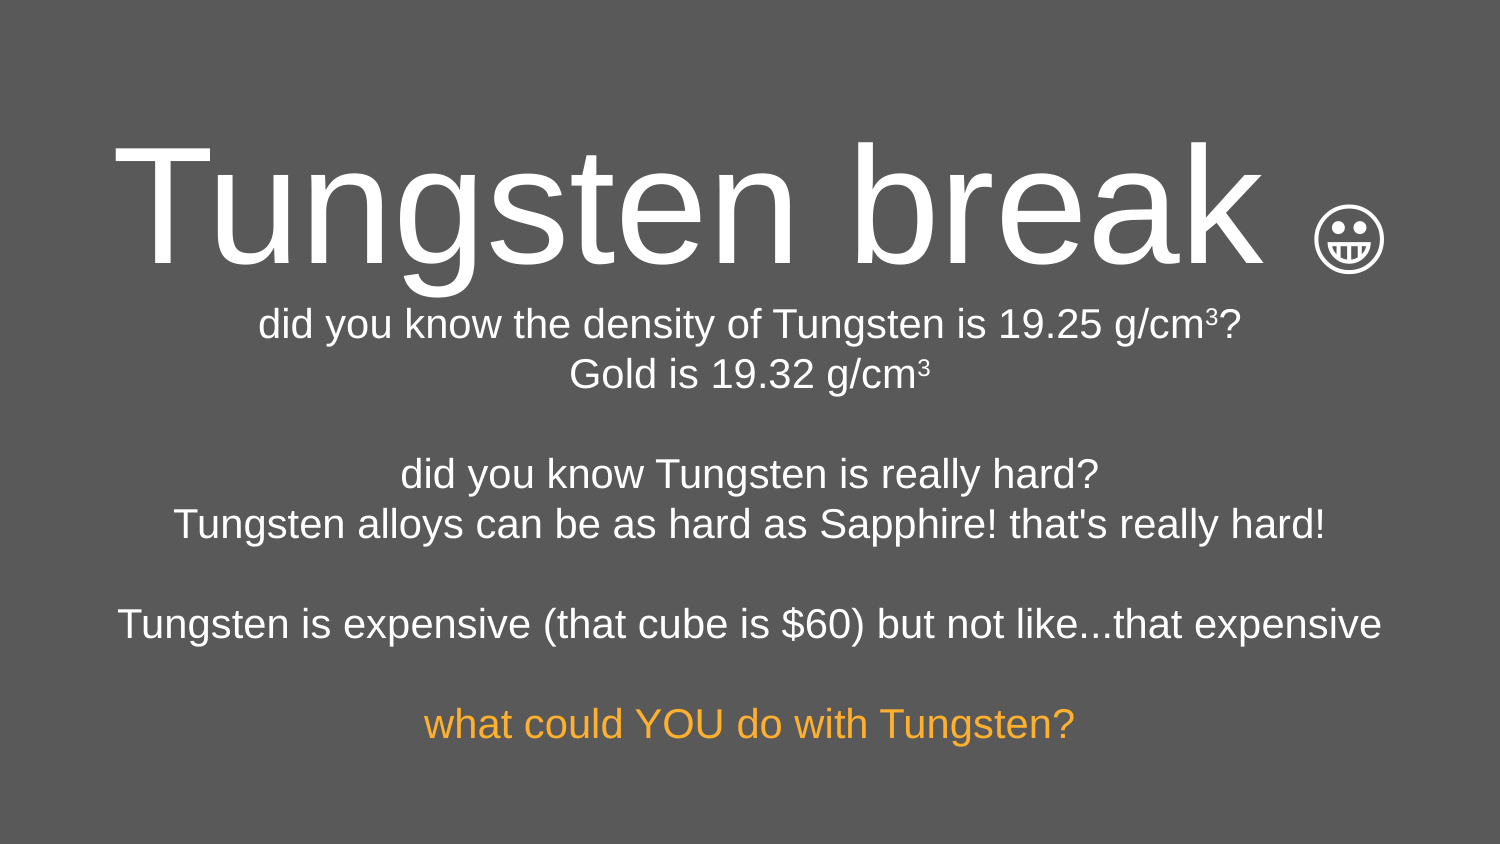

# Tungsten break 😀 did you know the density of Tungsten is 19.25 g/cm3? Gold is 19.32 g/cm3 did you know Tungsten is really hard? Tungsten alloys can be as hard as Sapphire! that's really hard! Tungsten is expensive (that cube is $60) but not like...that expensive what could YOU do with Tungsten?